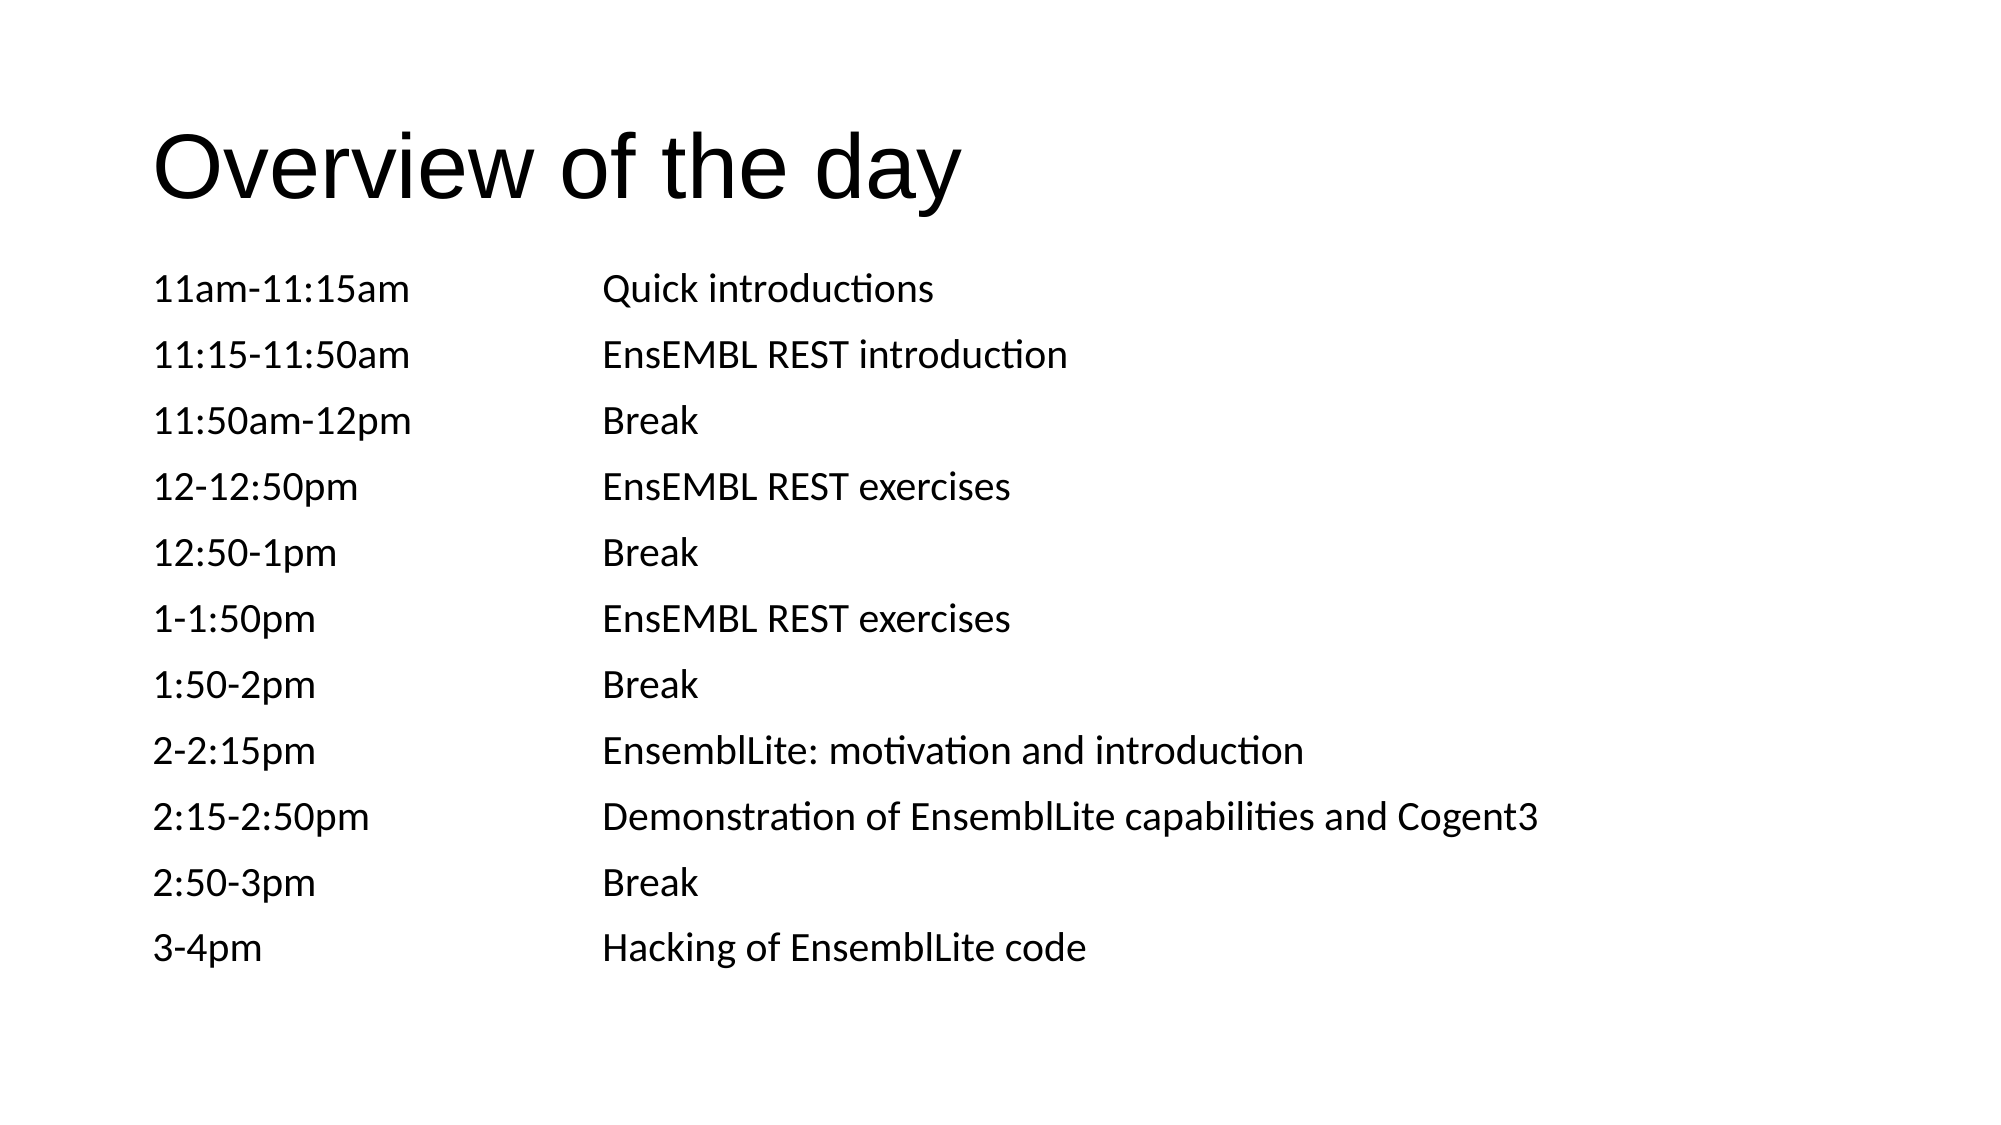

# Overview of the day
11am-11:15am		Quick introductions
11:15-11:50am		EnsEMBL REST introduction
11:50am-12pm		Break
12-12:50pm		EnsEMBL REST exercises
12:50-1pm		Break
1-1:50pm		EnsEMBL REST exercises
1:50-2pm		Break
2-2:15pm		EnsemblLite: motivation and introduction
2:15-2:50pm		Demonstration of EnsemblLite capabilities and Cogent3
2:50-3pm		Break
3-4pm			Hacking of EnsemblLite code